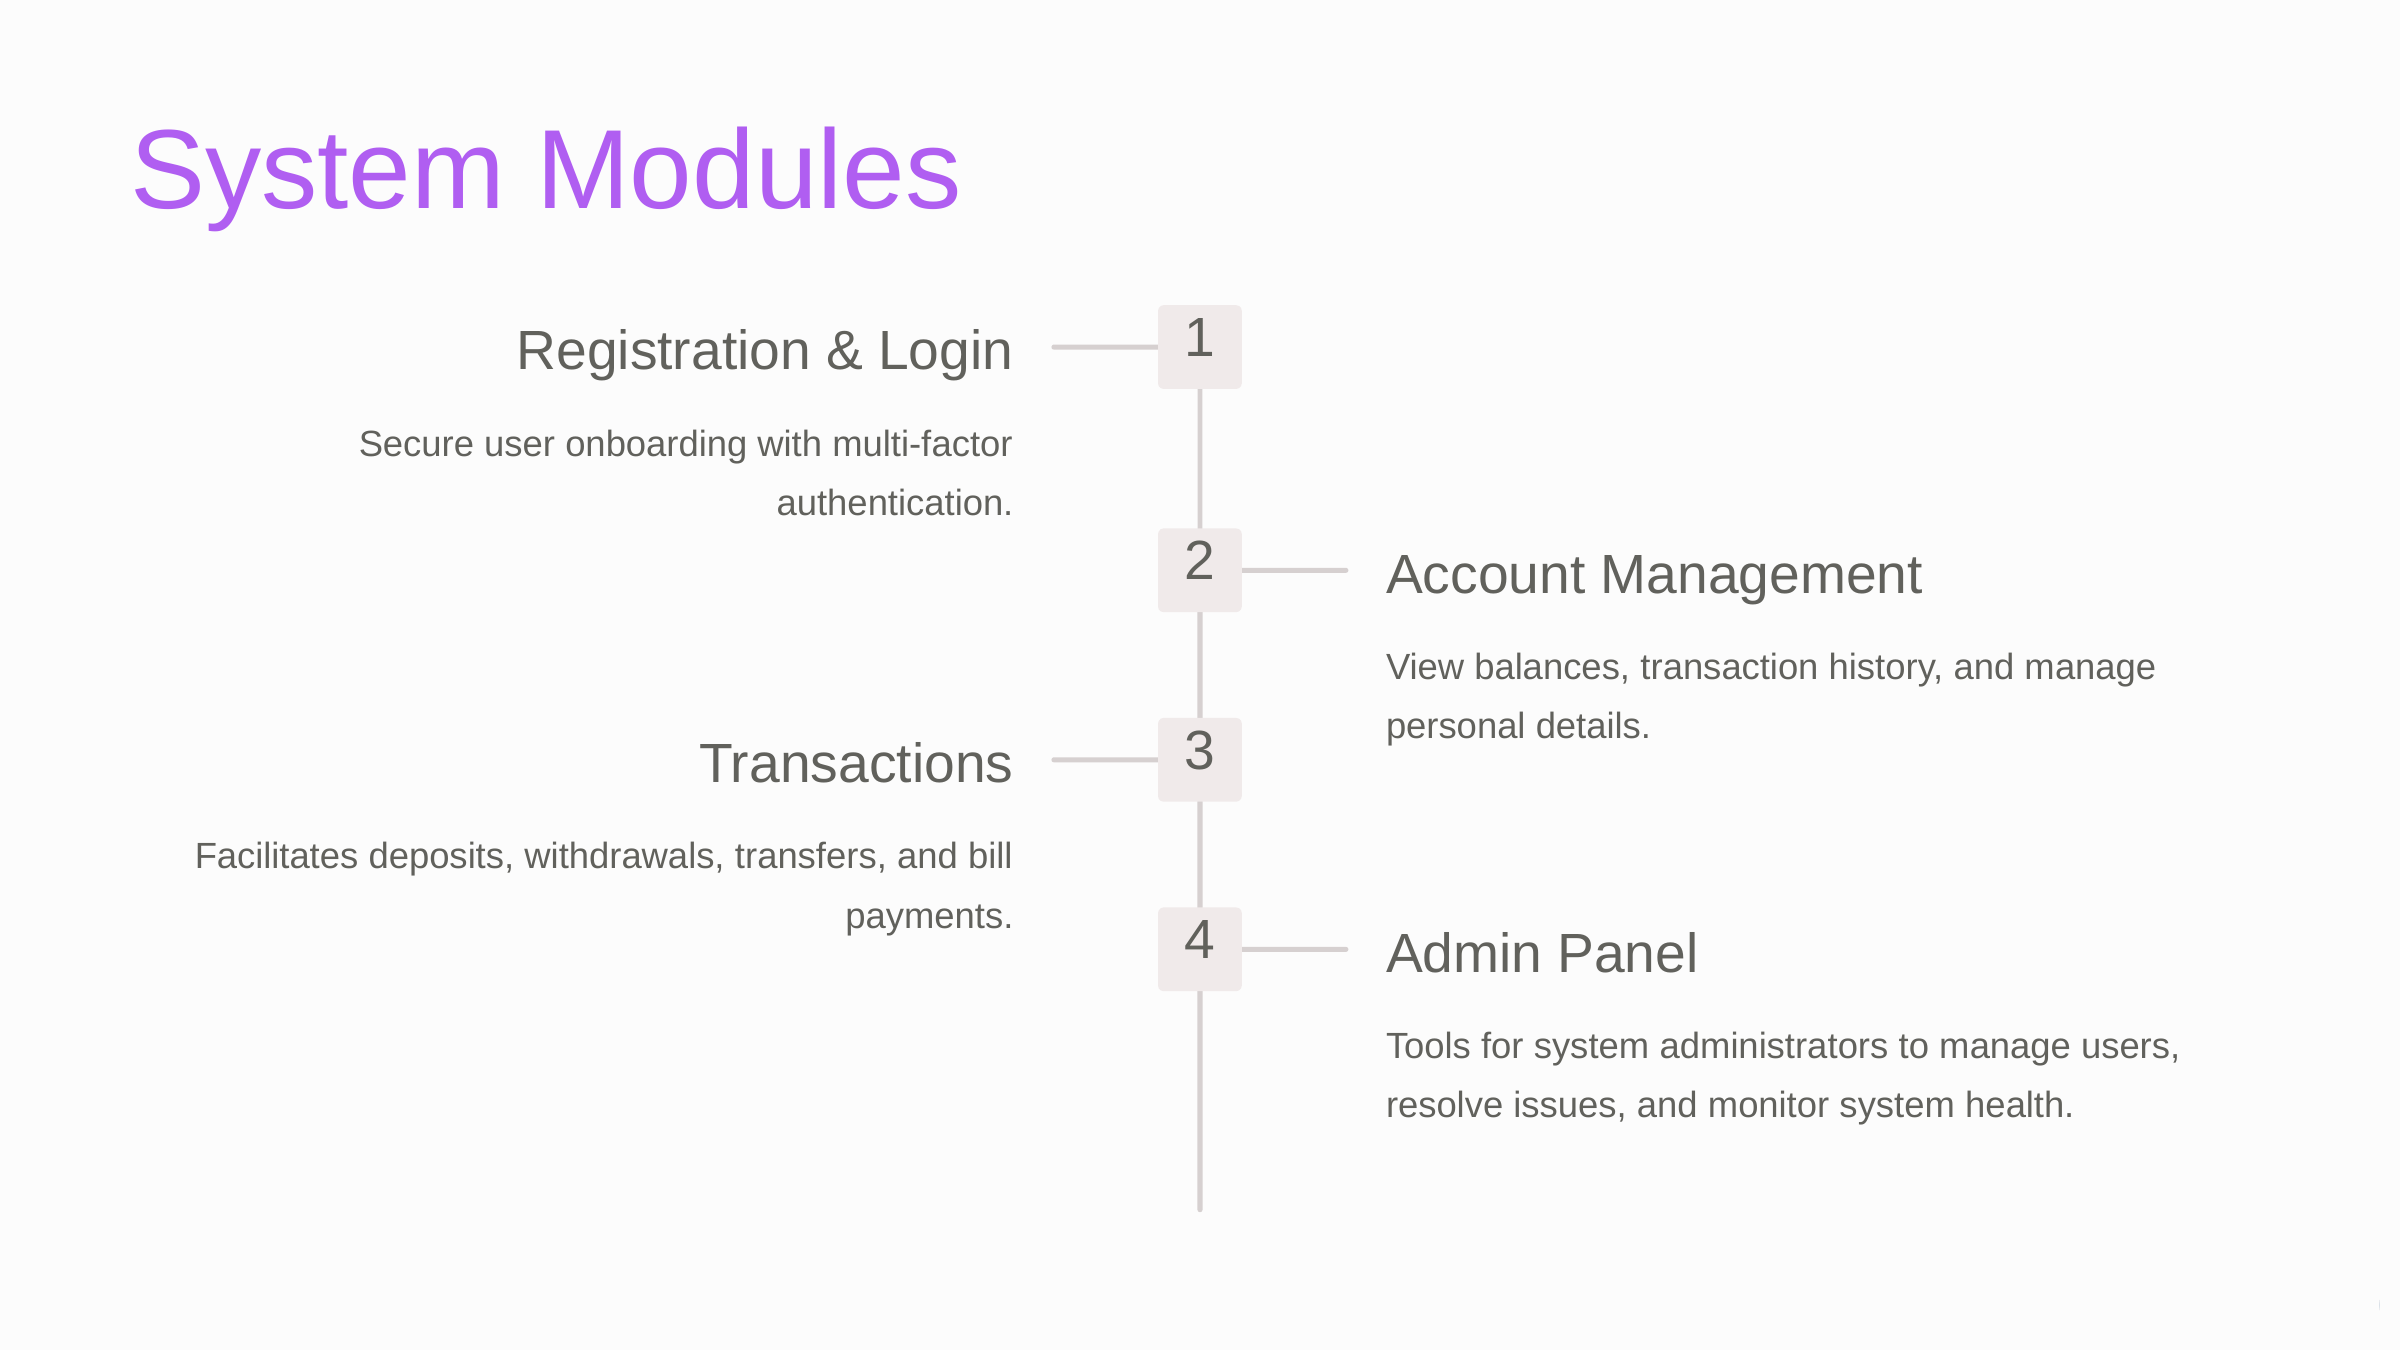

System Modules

Registration & Login
1

Secure user onboarding with multi-factor authentication.

2
Account Management

View balances, transaction history, and manage personal details.

Transactions
3

Facilitates deposits, withdrawals, transfers, and bill payments.

4
Admin Panel

Tools for system administrators to manage users, resolve issues, and monitor system health.